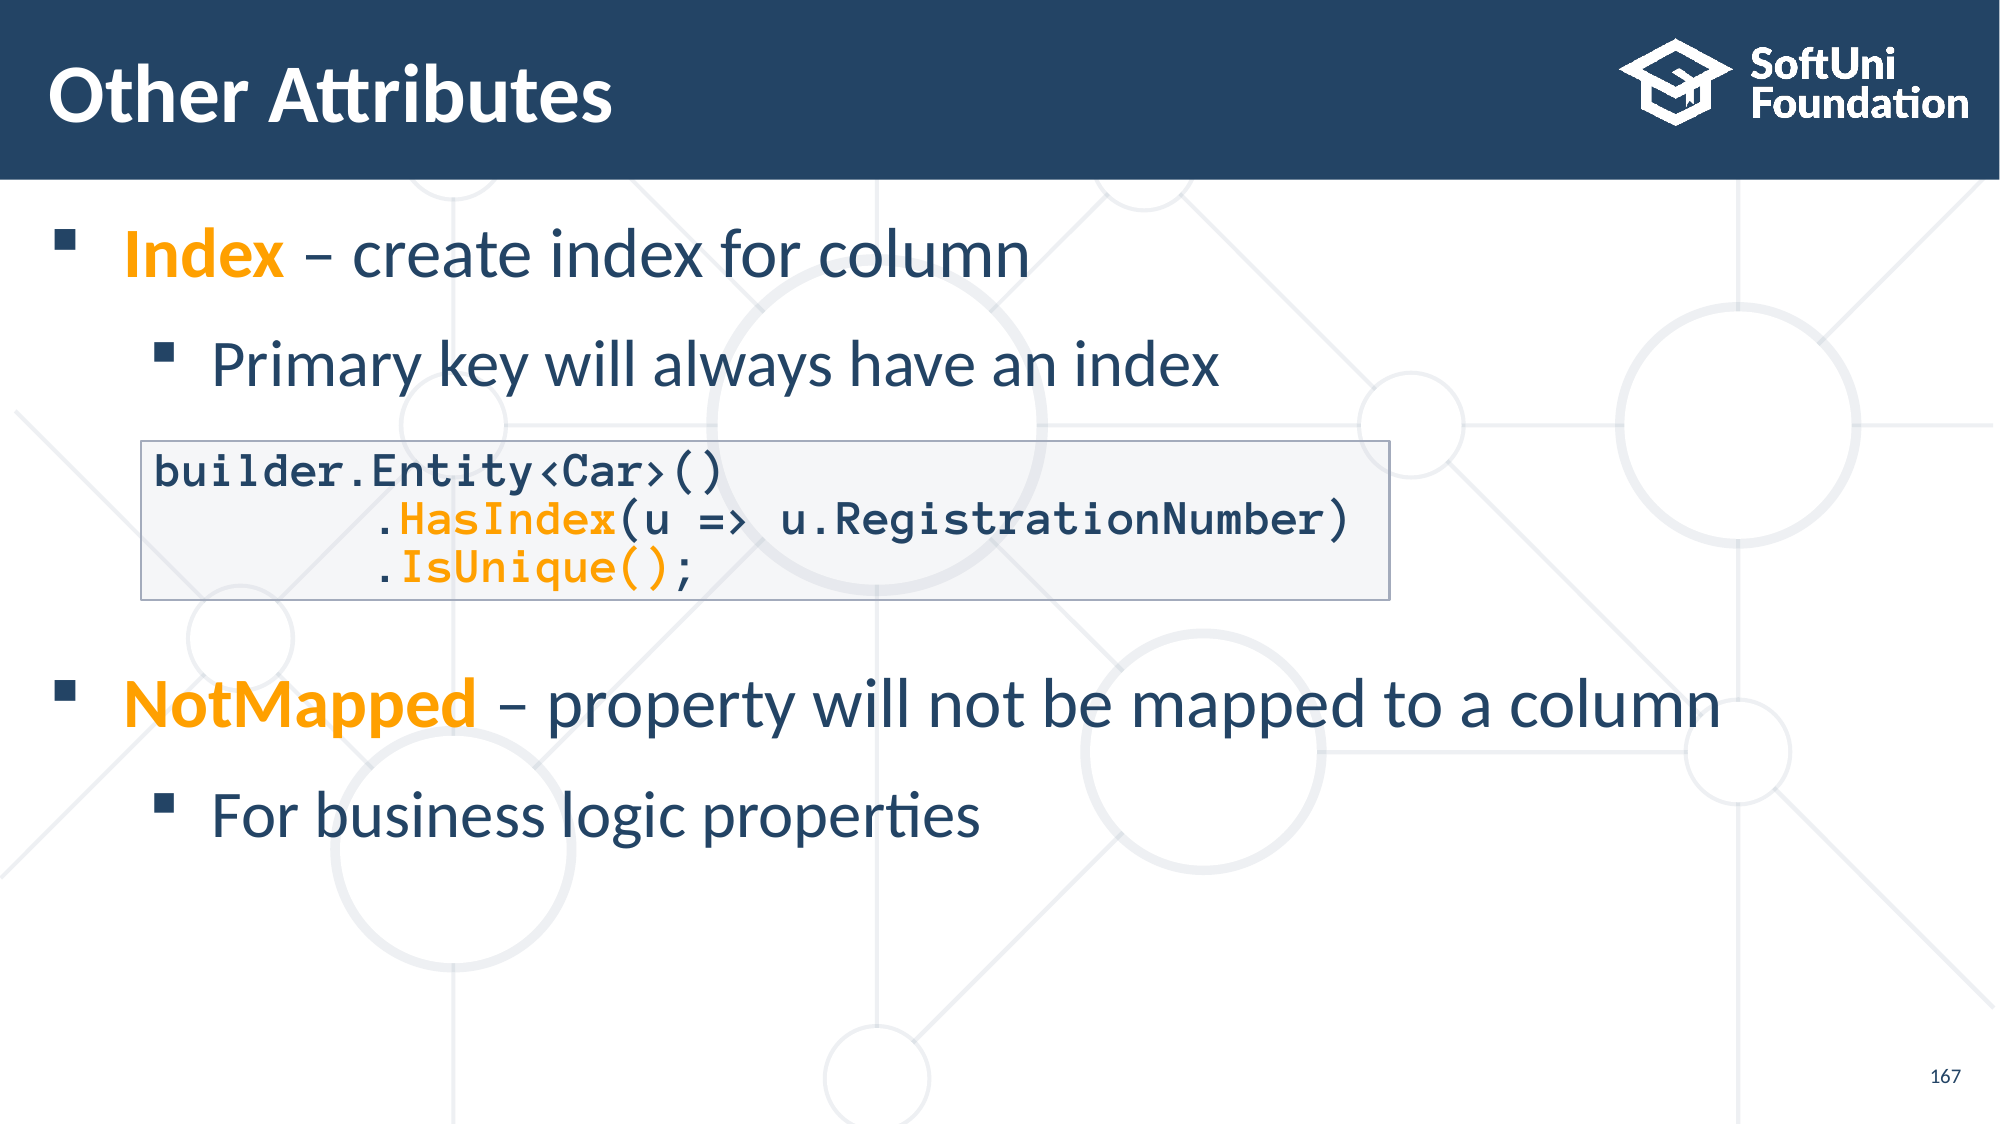

# Other Attributes
Index – create index for column
Primary key will always have an index

NotMapped – property will not be mapped to a column
For business logic properties
builder.Entity<Car>()
        .HasIndex(u => u.RegistrationNumber)
        .IsUnique();
167